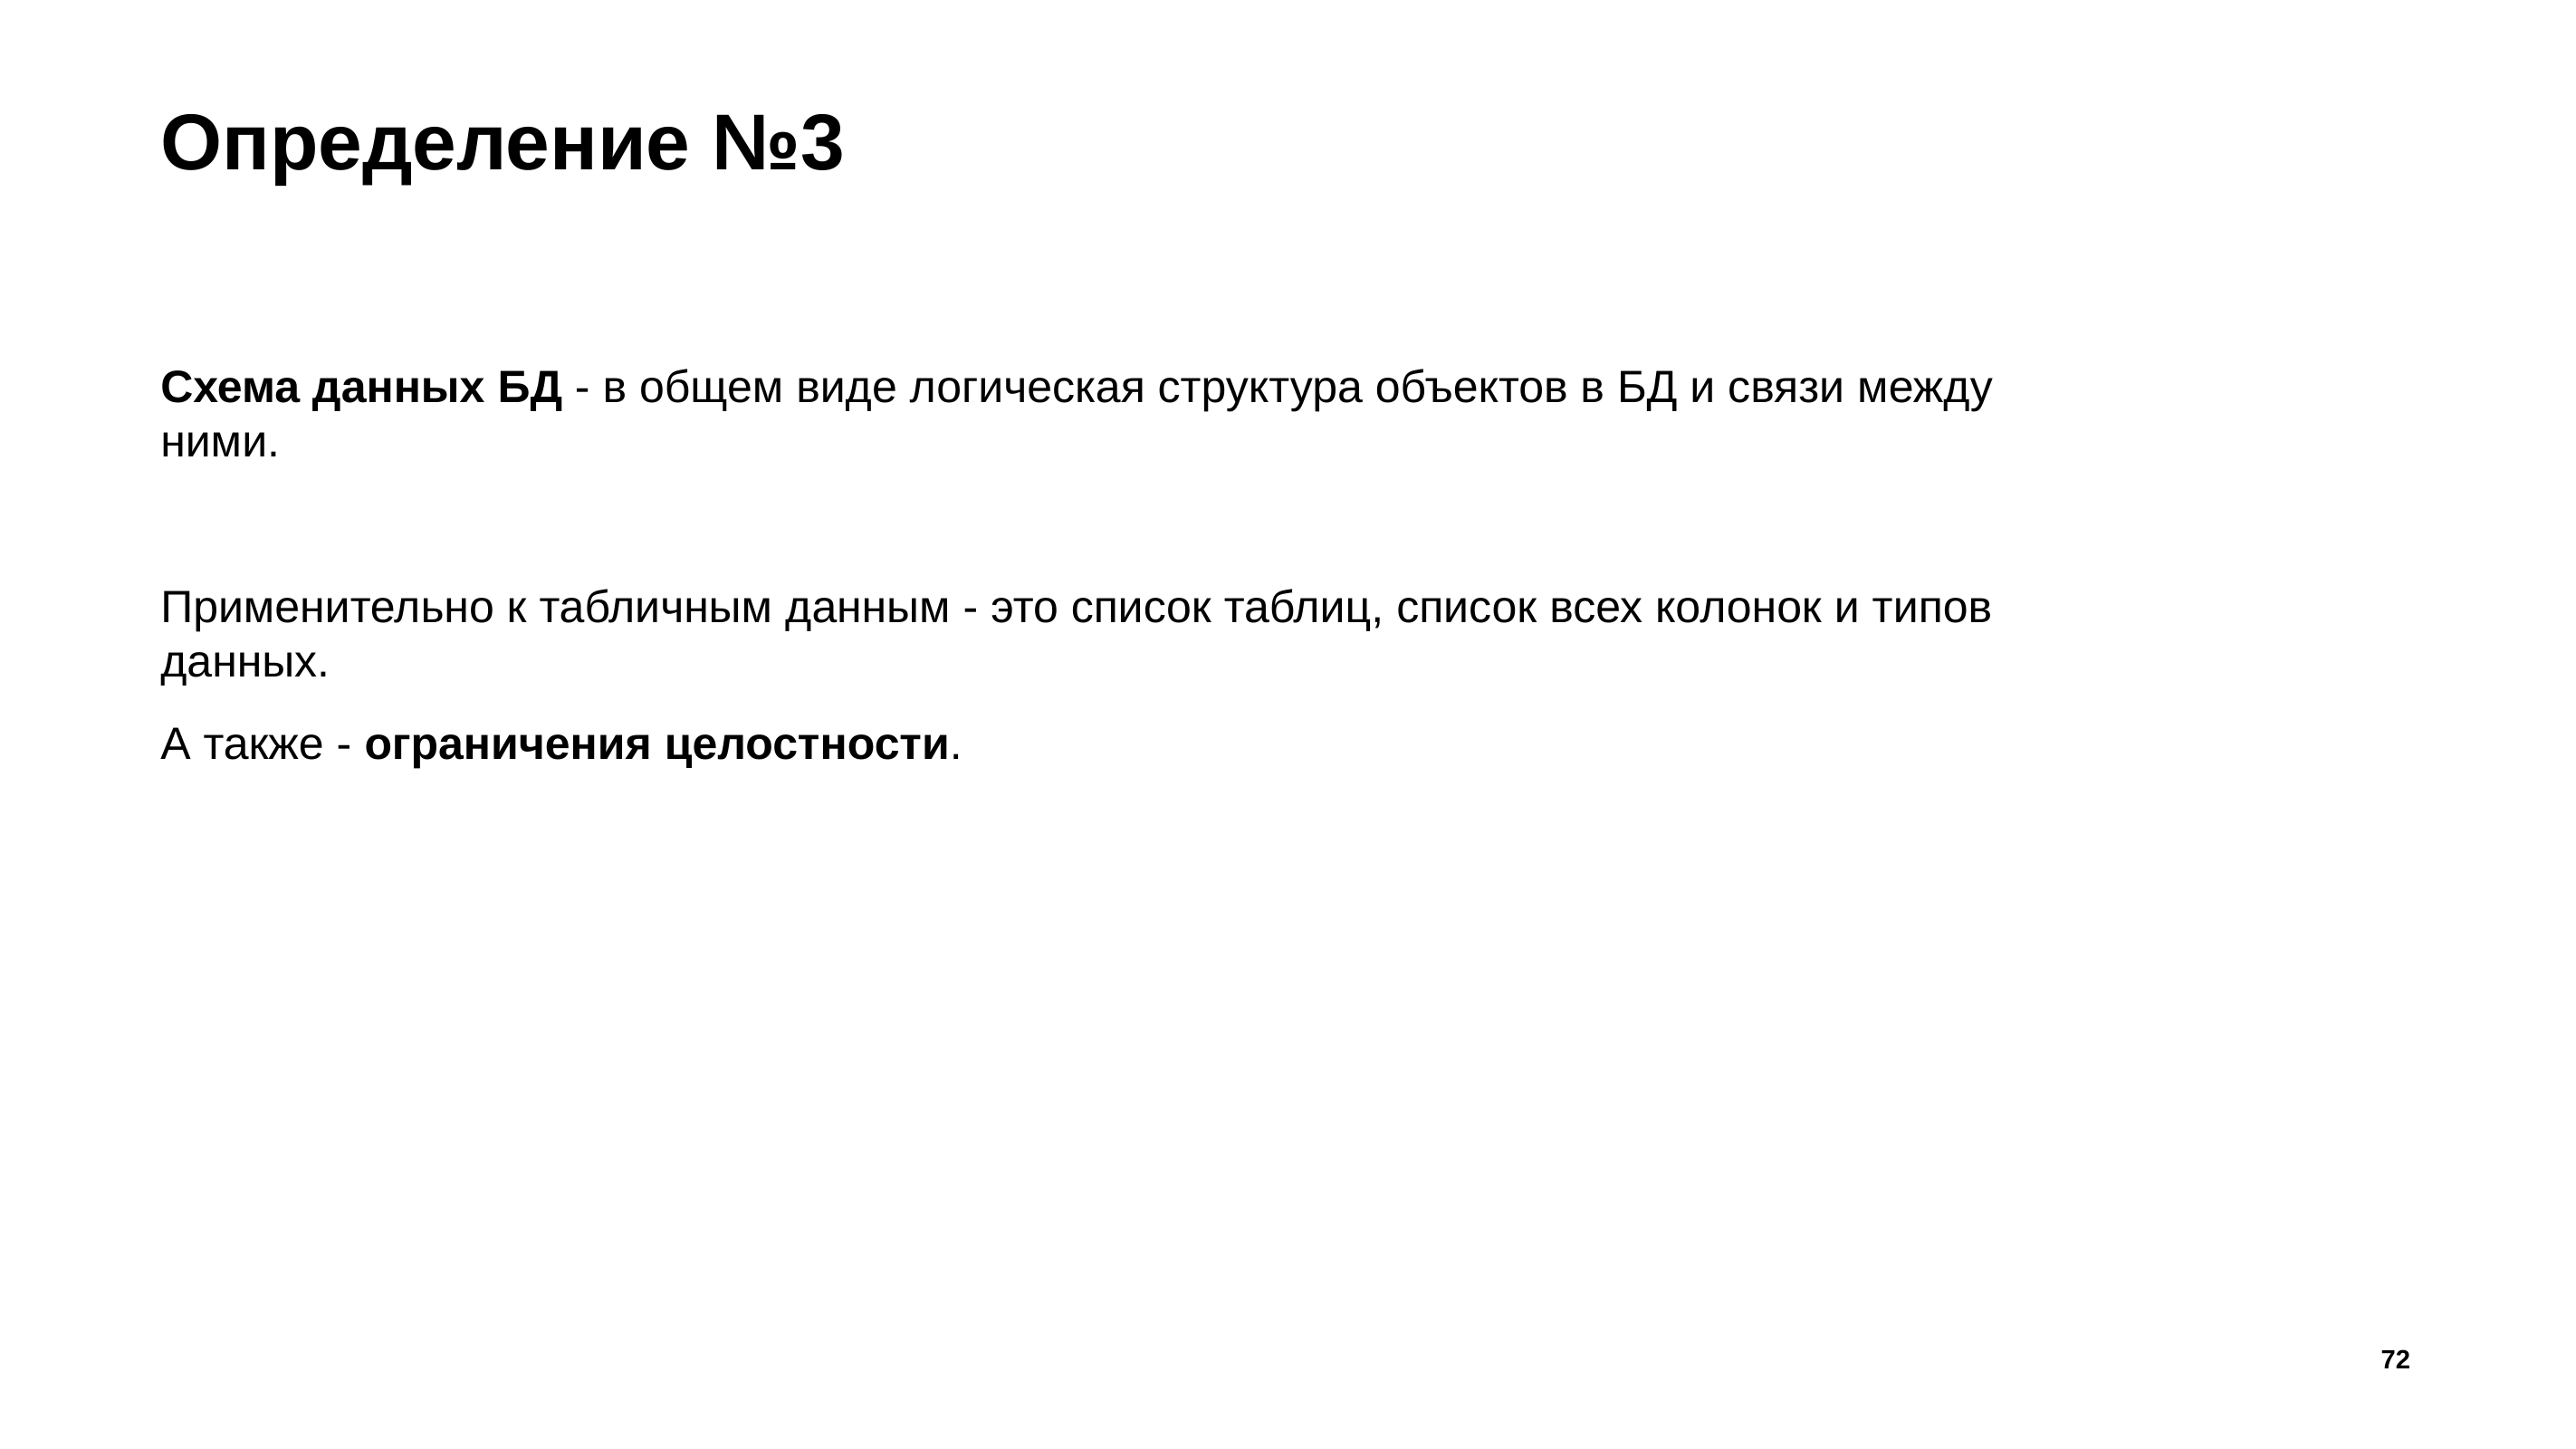

# Определение №3
Схема данных БД - в общем виде логическая структура объектов в БД и связи между ними.

Применительно к табличным данным - это список таблиц, список всех колонок и типов данных.
А также - ограничения целостности.

72